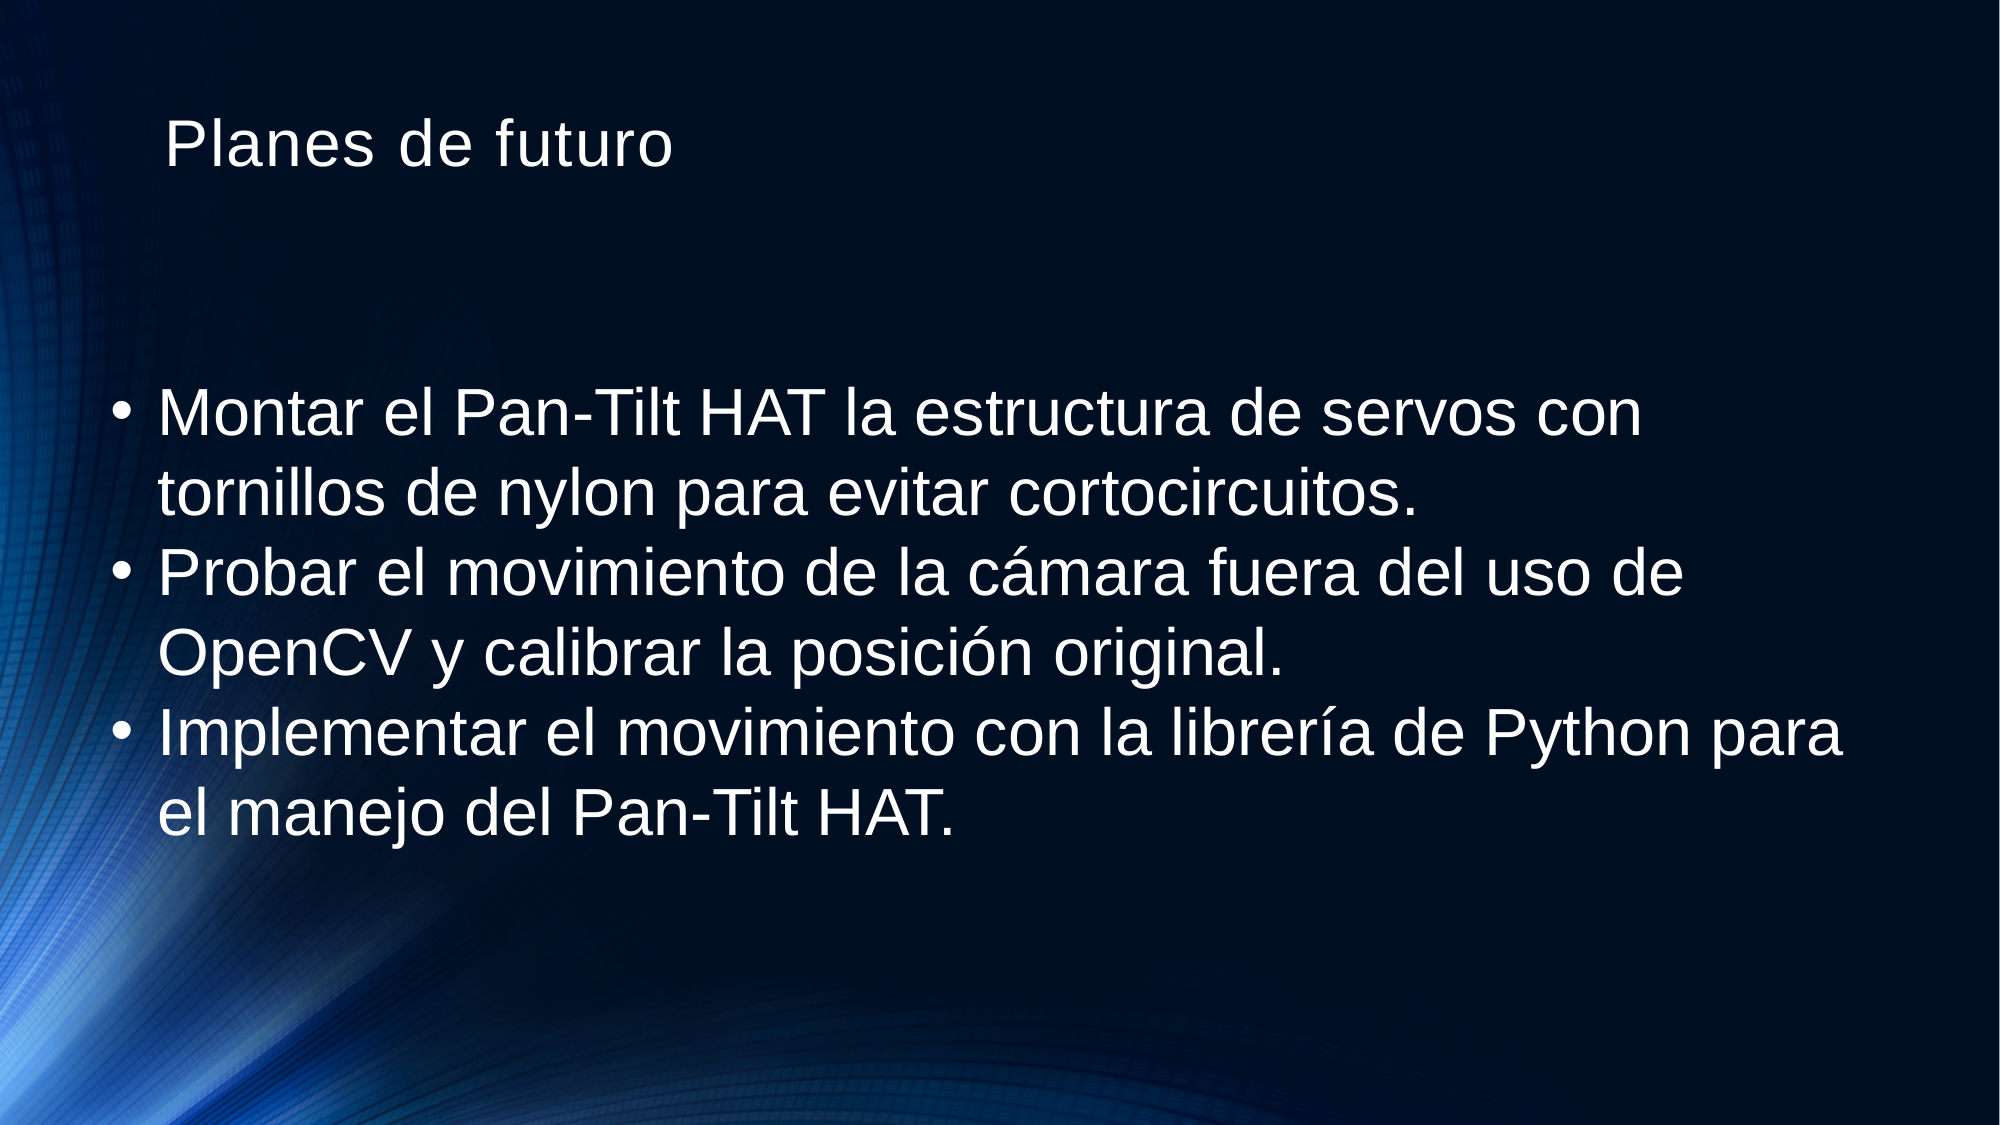

# Planes de futuro
Montar el Pan-Tilt HAT la estructura de servos con tornillos de nylon para evitar cortocircuitos.
Probar el movimiento de la cámara fuera del uso de OpenCV y calibrar la posición original.
Implementar el movimiento con la librería de Python para el manejo del Pan-Tilt HAT.